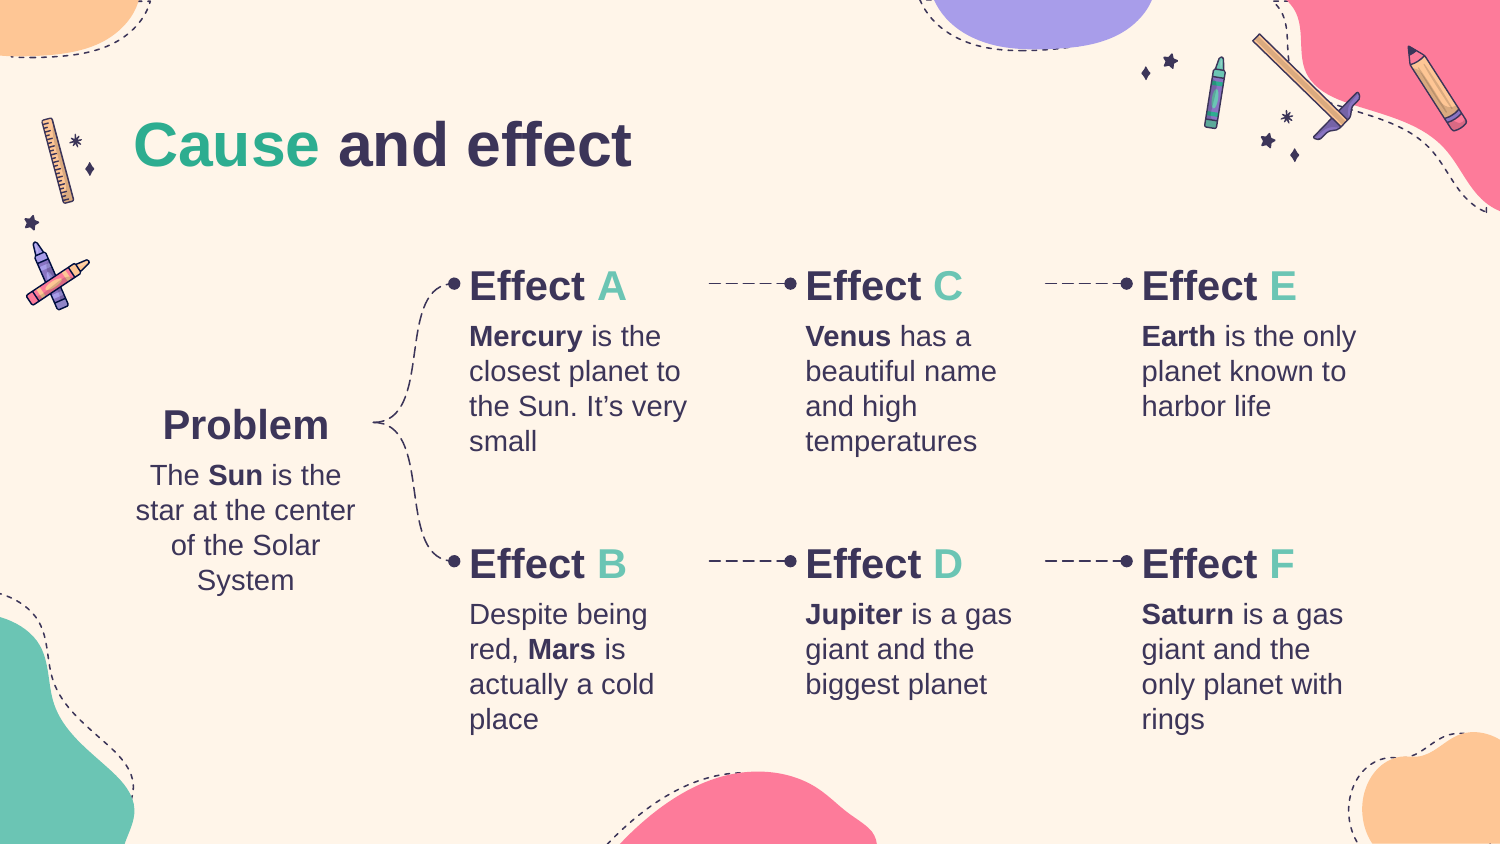

# Cause and effect
Effect A
Effect C
Effect E
Mercury is the closest planet to the Sun. It’s very small
Venus has a beautiful name and high temperatures
Earth is the only planet known to harbor life
Problem
The Sun is the star at the center of the Solar System
Effect B
Effect D
Effect F
Despite being red, Mars is actually a cold place
Jupiter is a gas giant and the biggest planet
Saturn is a gas giant and the only planet with rings